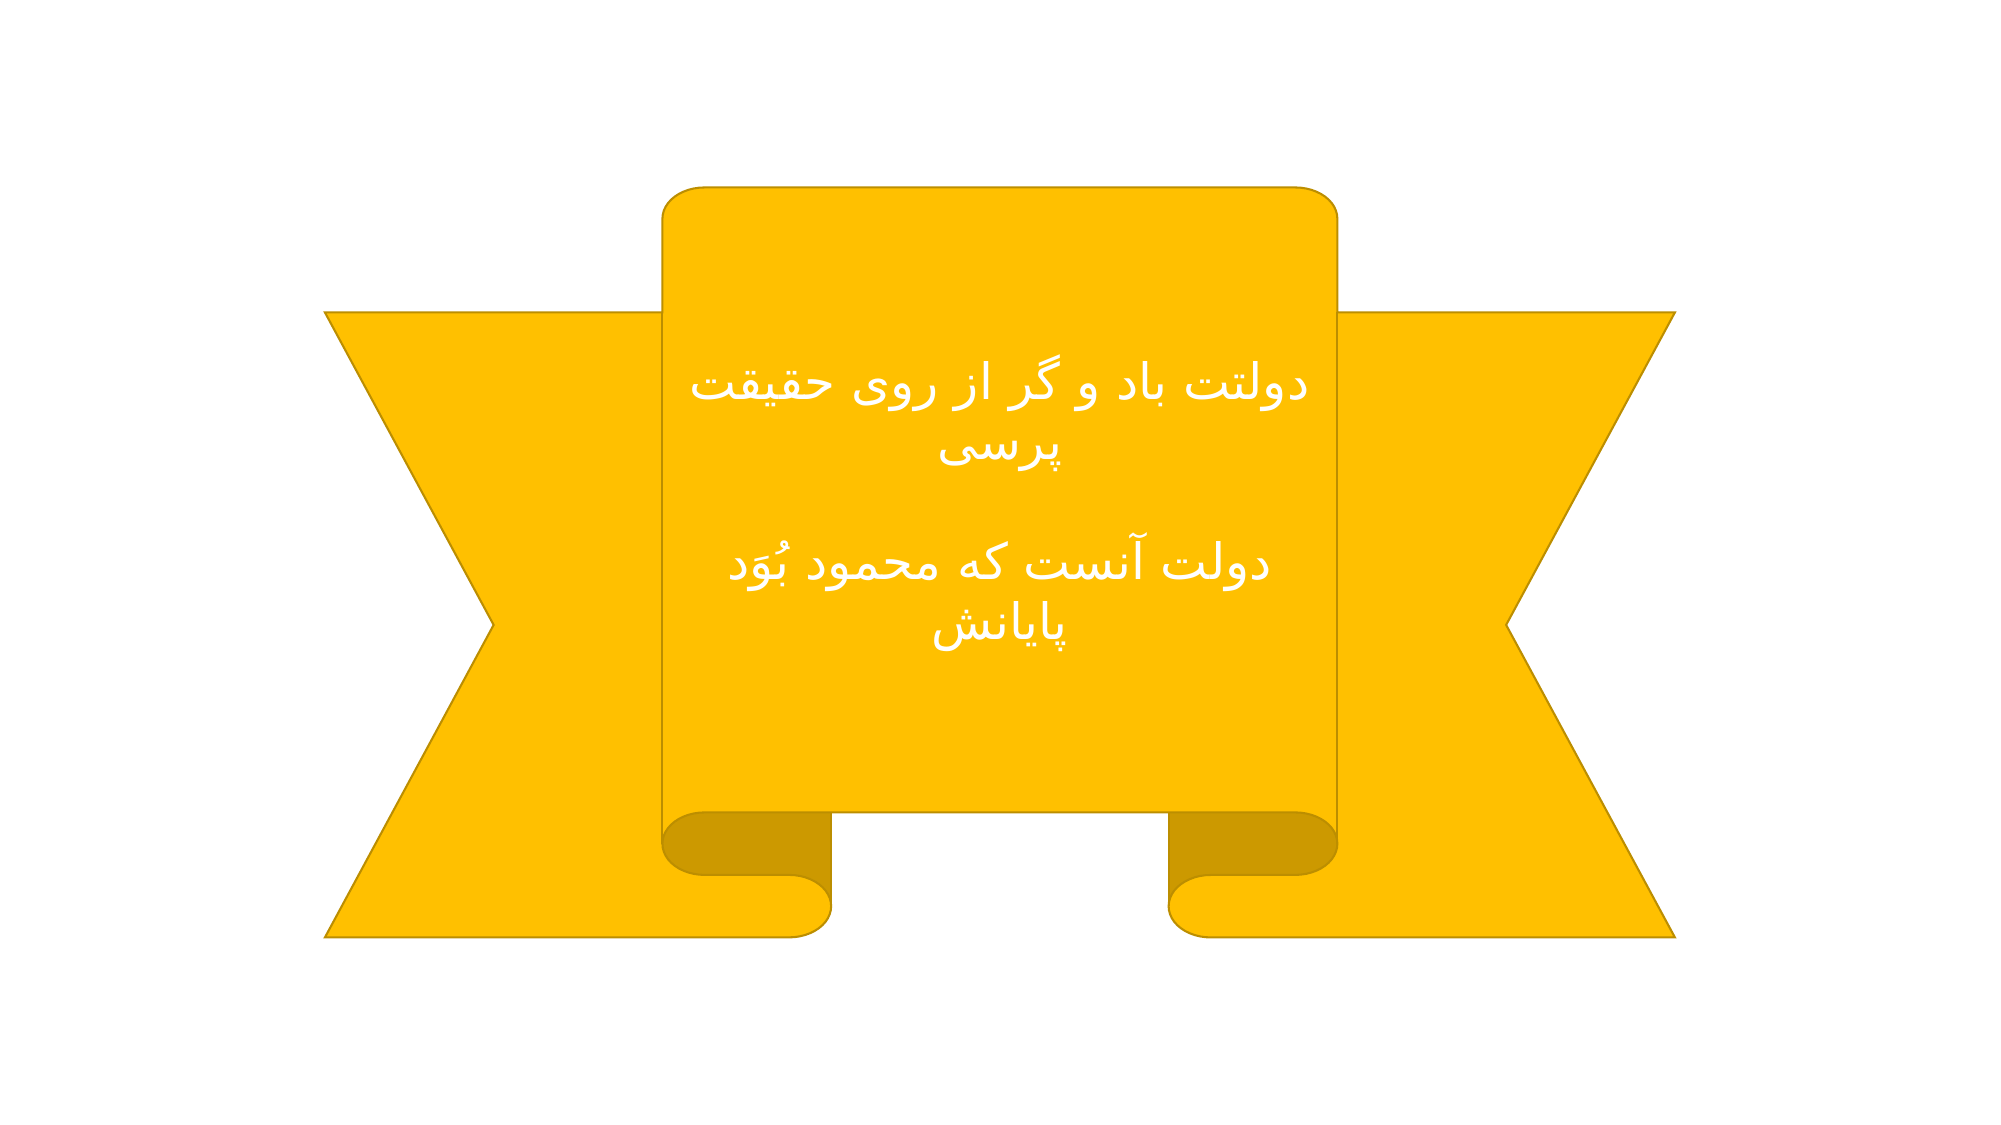

دولتت باد و گر از روی حقیقت پرسی

دولت آنست که محمود بُوَد پایانش